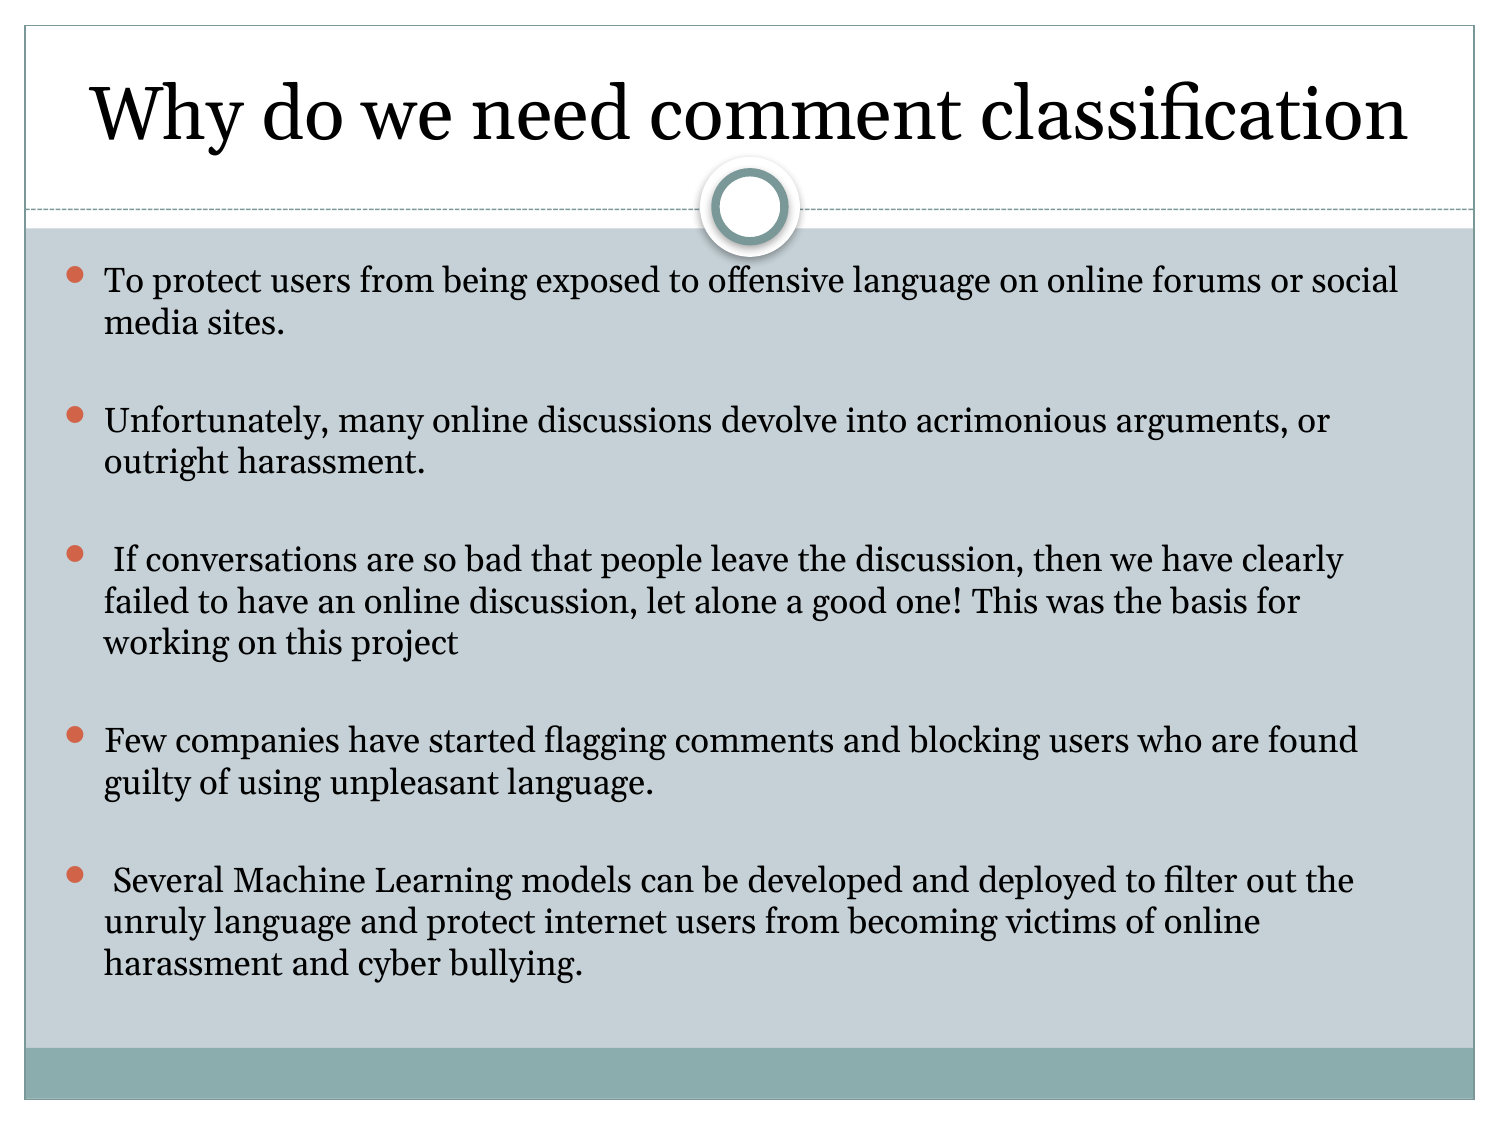

# Why do we need comment classification
To protect users from being exposed to offensive language on online forums or social media sites.

Unfortunately, many online discussions devolve into acrimonious arguments, or outright harassment.

 If conversations are so bad that people leave the discussion, then we have clearly failed to have an online discussion, let alone a good one! This was the basis for working on this project

Few companies have started flagging comments and blocking users who are found guilty of using unpleasant language.

 Several Machine Learning models can be developed and deployed to filter out the unruly language and protect internet users from becoming victims of online harassment and cyber bullying.